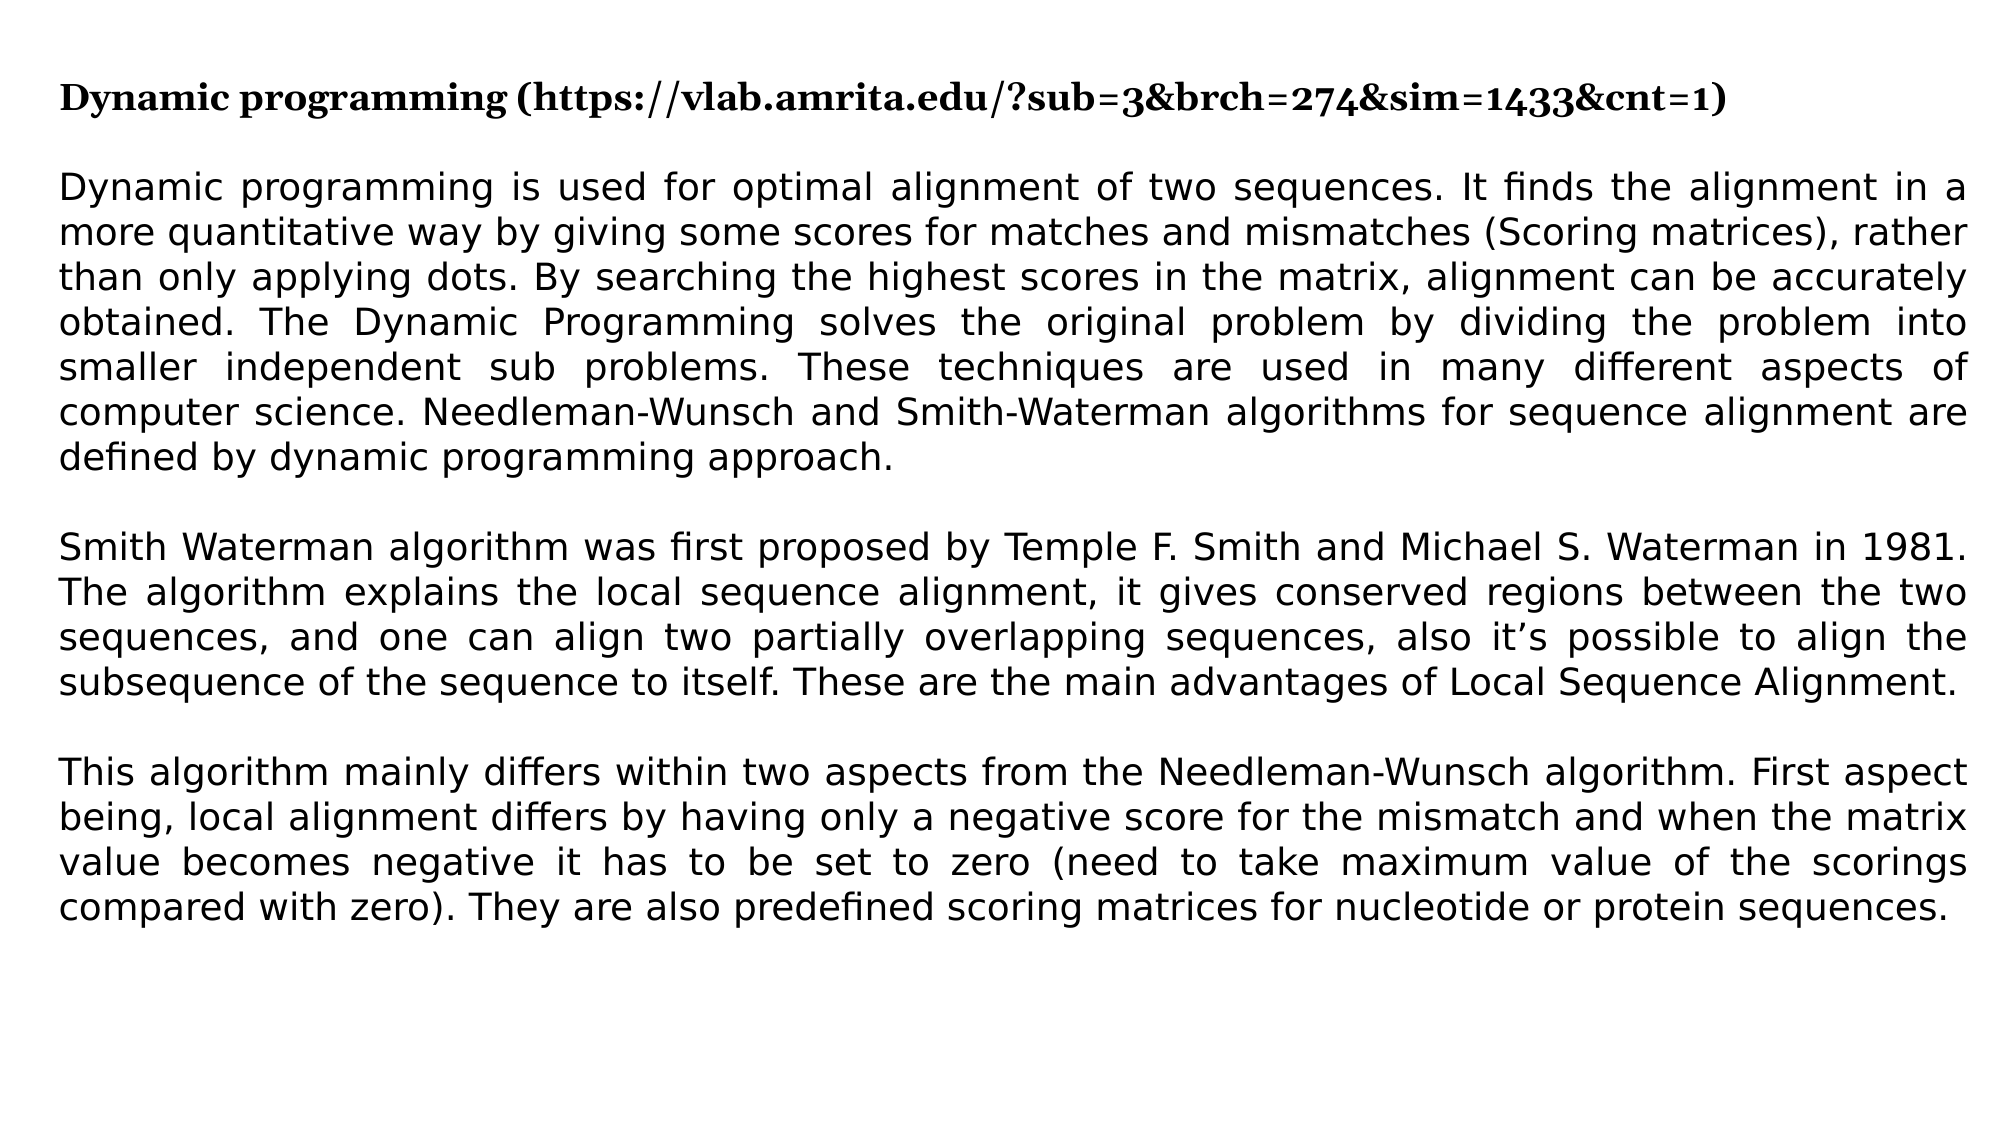

Dynamic programming (https://vlab.amrita.edu/?sub=3&brch=274&sim=1433&cnt=1)

Dynamic programming is used for optimal alignment of two sequences. It finds the alignment in a more quantitative way by giving some scores for matches and mismatches (Scoring matrices), rather than only applying dots. By searching the highest scores in the matrix, alignment can be accurately obtained. The Dynamic Programming solves the original problem by dividing the problem into smaller independent sub problems. These techniques are used in many different aspects of computer science. Needleman-Wunsch and Smith-Waterman algorithms for sequence alignment are defined by dynamic programming approach.

Smith Waterman algorithm was first proposed by Temple F. Smith and Michael S. Waterman in 1981. The algorithm explains the local sequence alignment, it gives conserved regions between the two sequences, and one can align two partially overlapping sequences, also it’s possible to align the subsequence of the sequence to itself. These are the main advantages of Local Sequence Alignment.

This algorithm mainly differs within two aspects from the Needleman-Wunsch algorithm. First aspect being, local alignment differs by having only a negative score for the mismatch and when the matrix value becomes negative it has to be set to zero (need to take maximum value of the scorings compared with zero). They are also predefined scoring matrices for nucleotide or protein sequences.